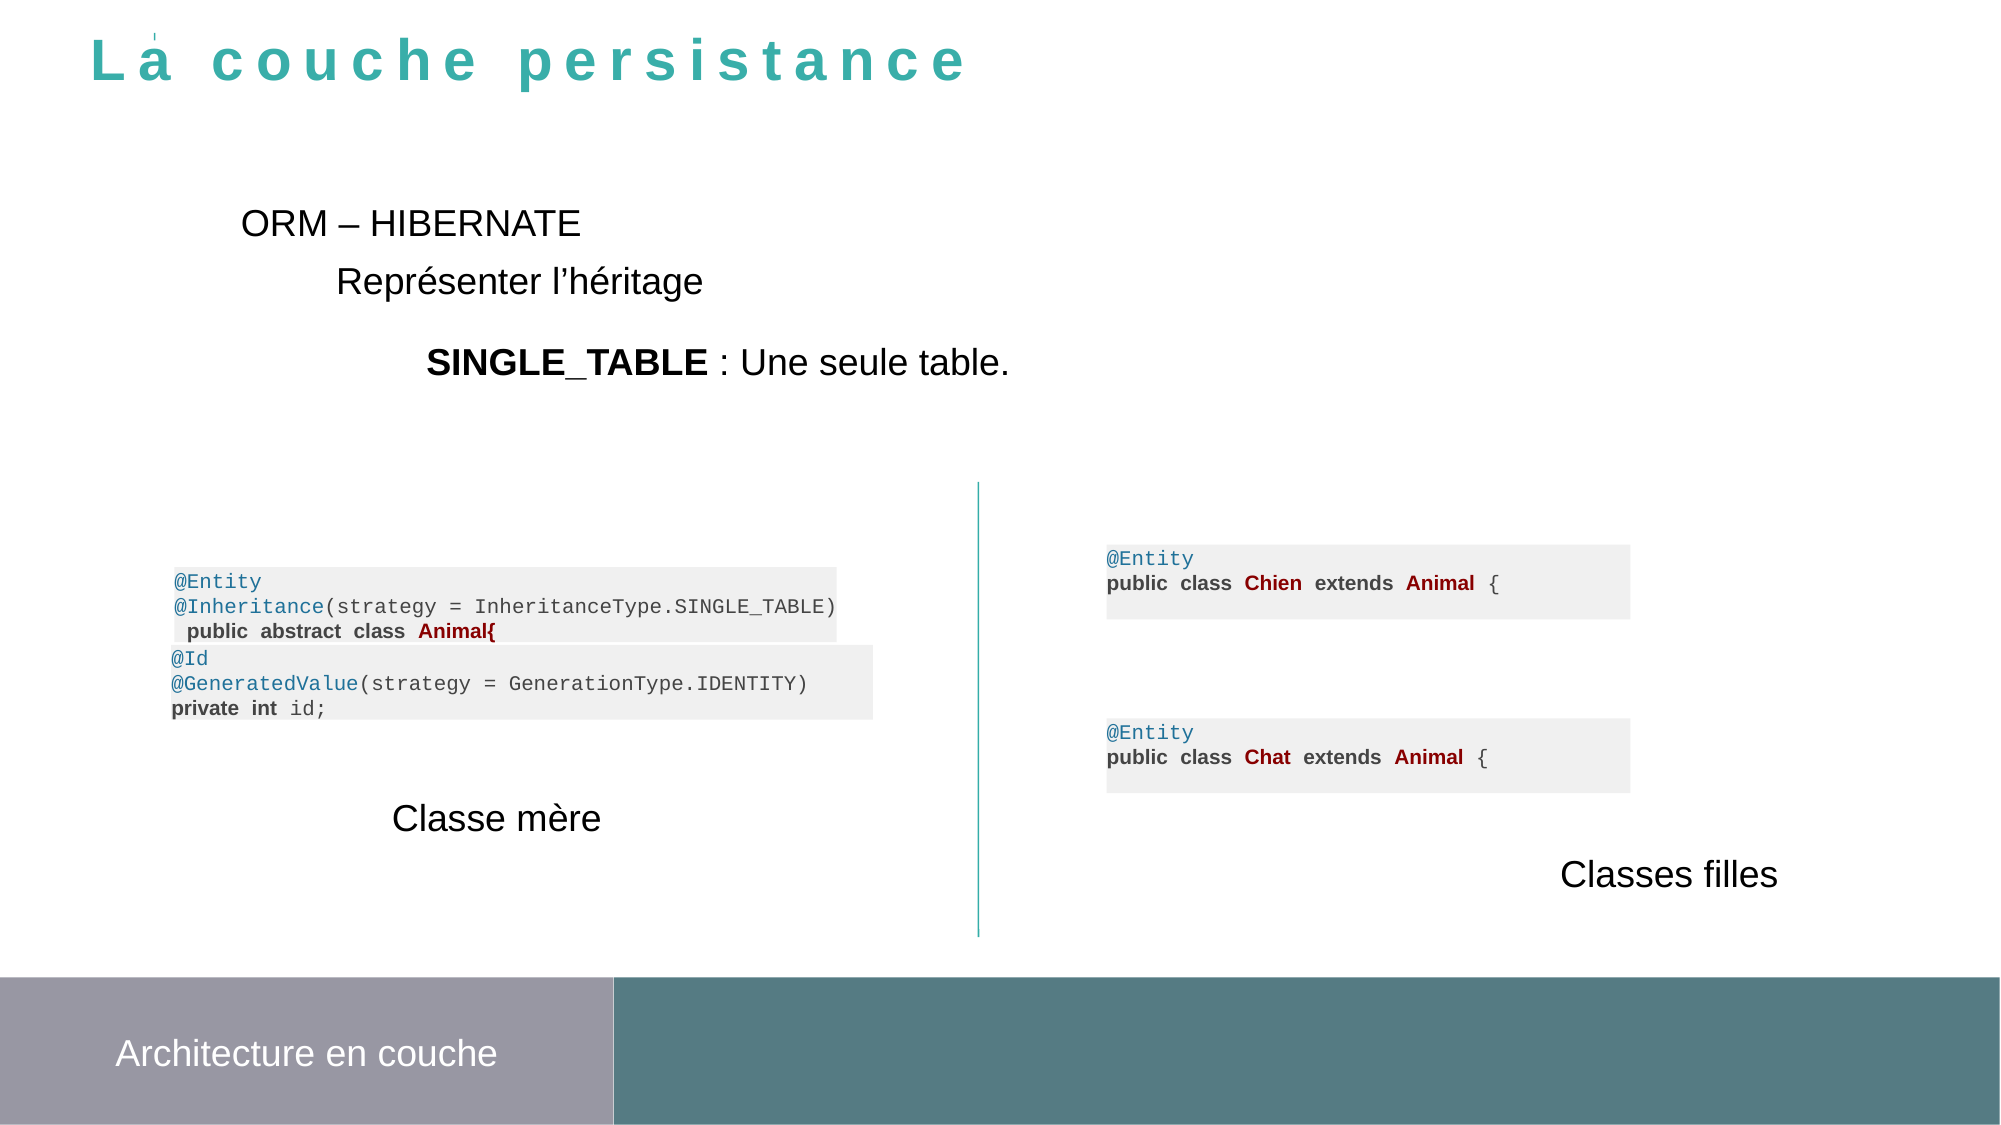

La couche persistance
ORM – HIBERNATE
Représenter l’héritage
SINGLE_TABLE : Une seule table.

@Entity
public class Chien extends Animal {

@Entity
@Inheritance(strategy = InheritanceType.SINGLE_TABLE)
 public abstract class Animal{
@Id
@GeneratedValue(strategy = GenerationType.IDENTITY)
private int id;
@Entity
public class Chat extends Animal {

Classe mère
Classes filles
Architecture en couche